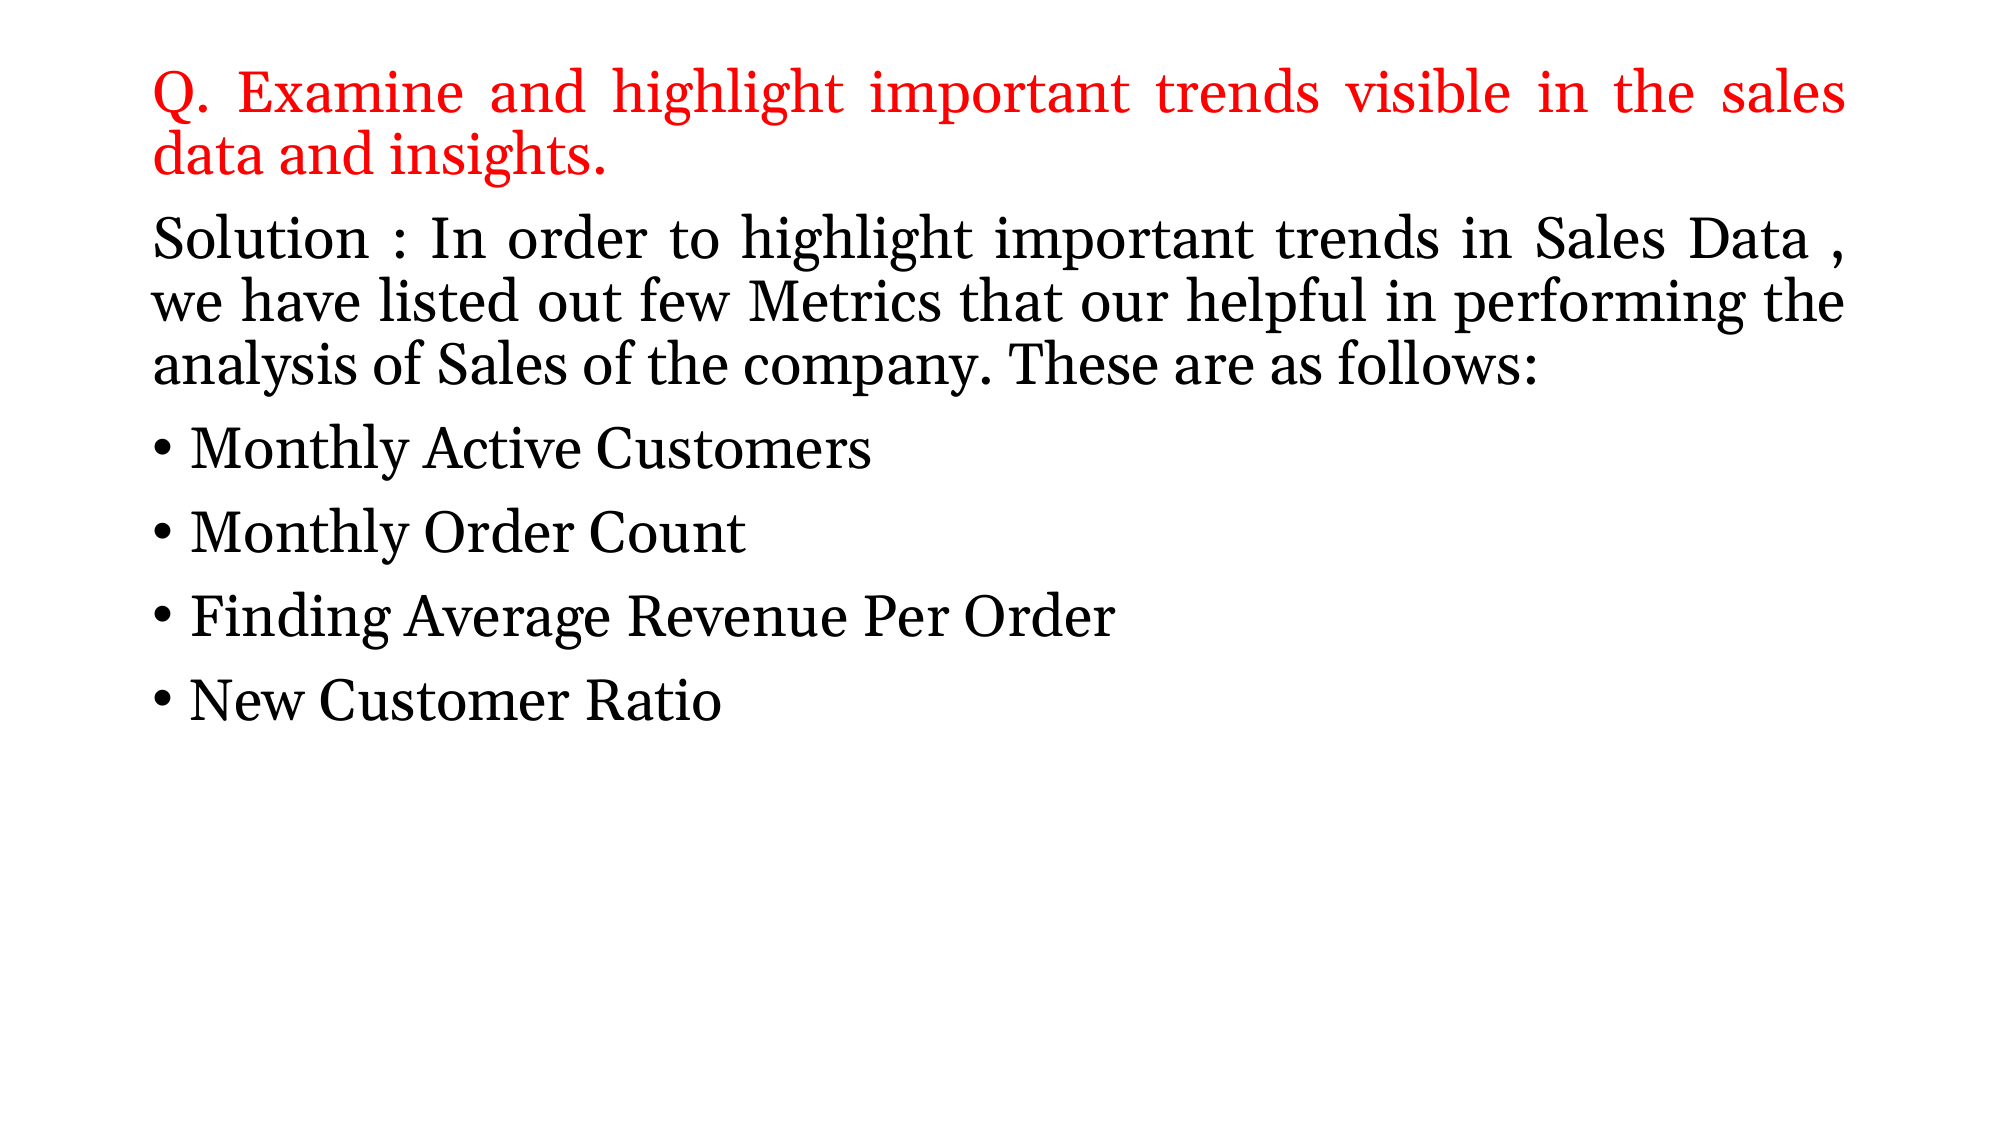

Q. Examine and highlight important trends visible in the sales data and insights.
Solution : In order to highlight important trends in Sales Data , we have listed out few Metrics that our helpful in performing the analysis of Sales of the company. These are as follows:
Monthly Active Customers
Monthly Order Count
Finding Average Revenue Per Order
New Customer Ratio